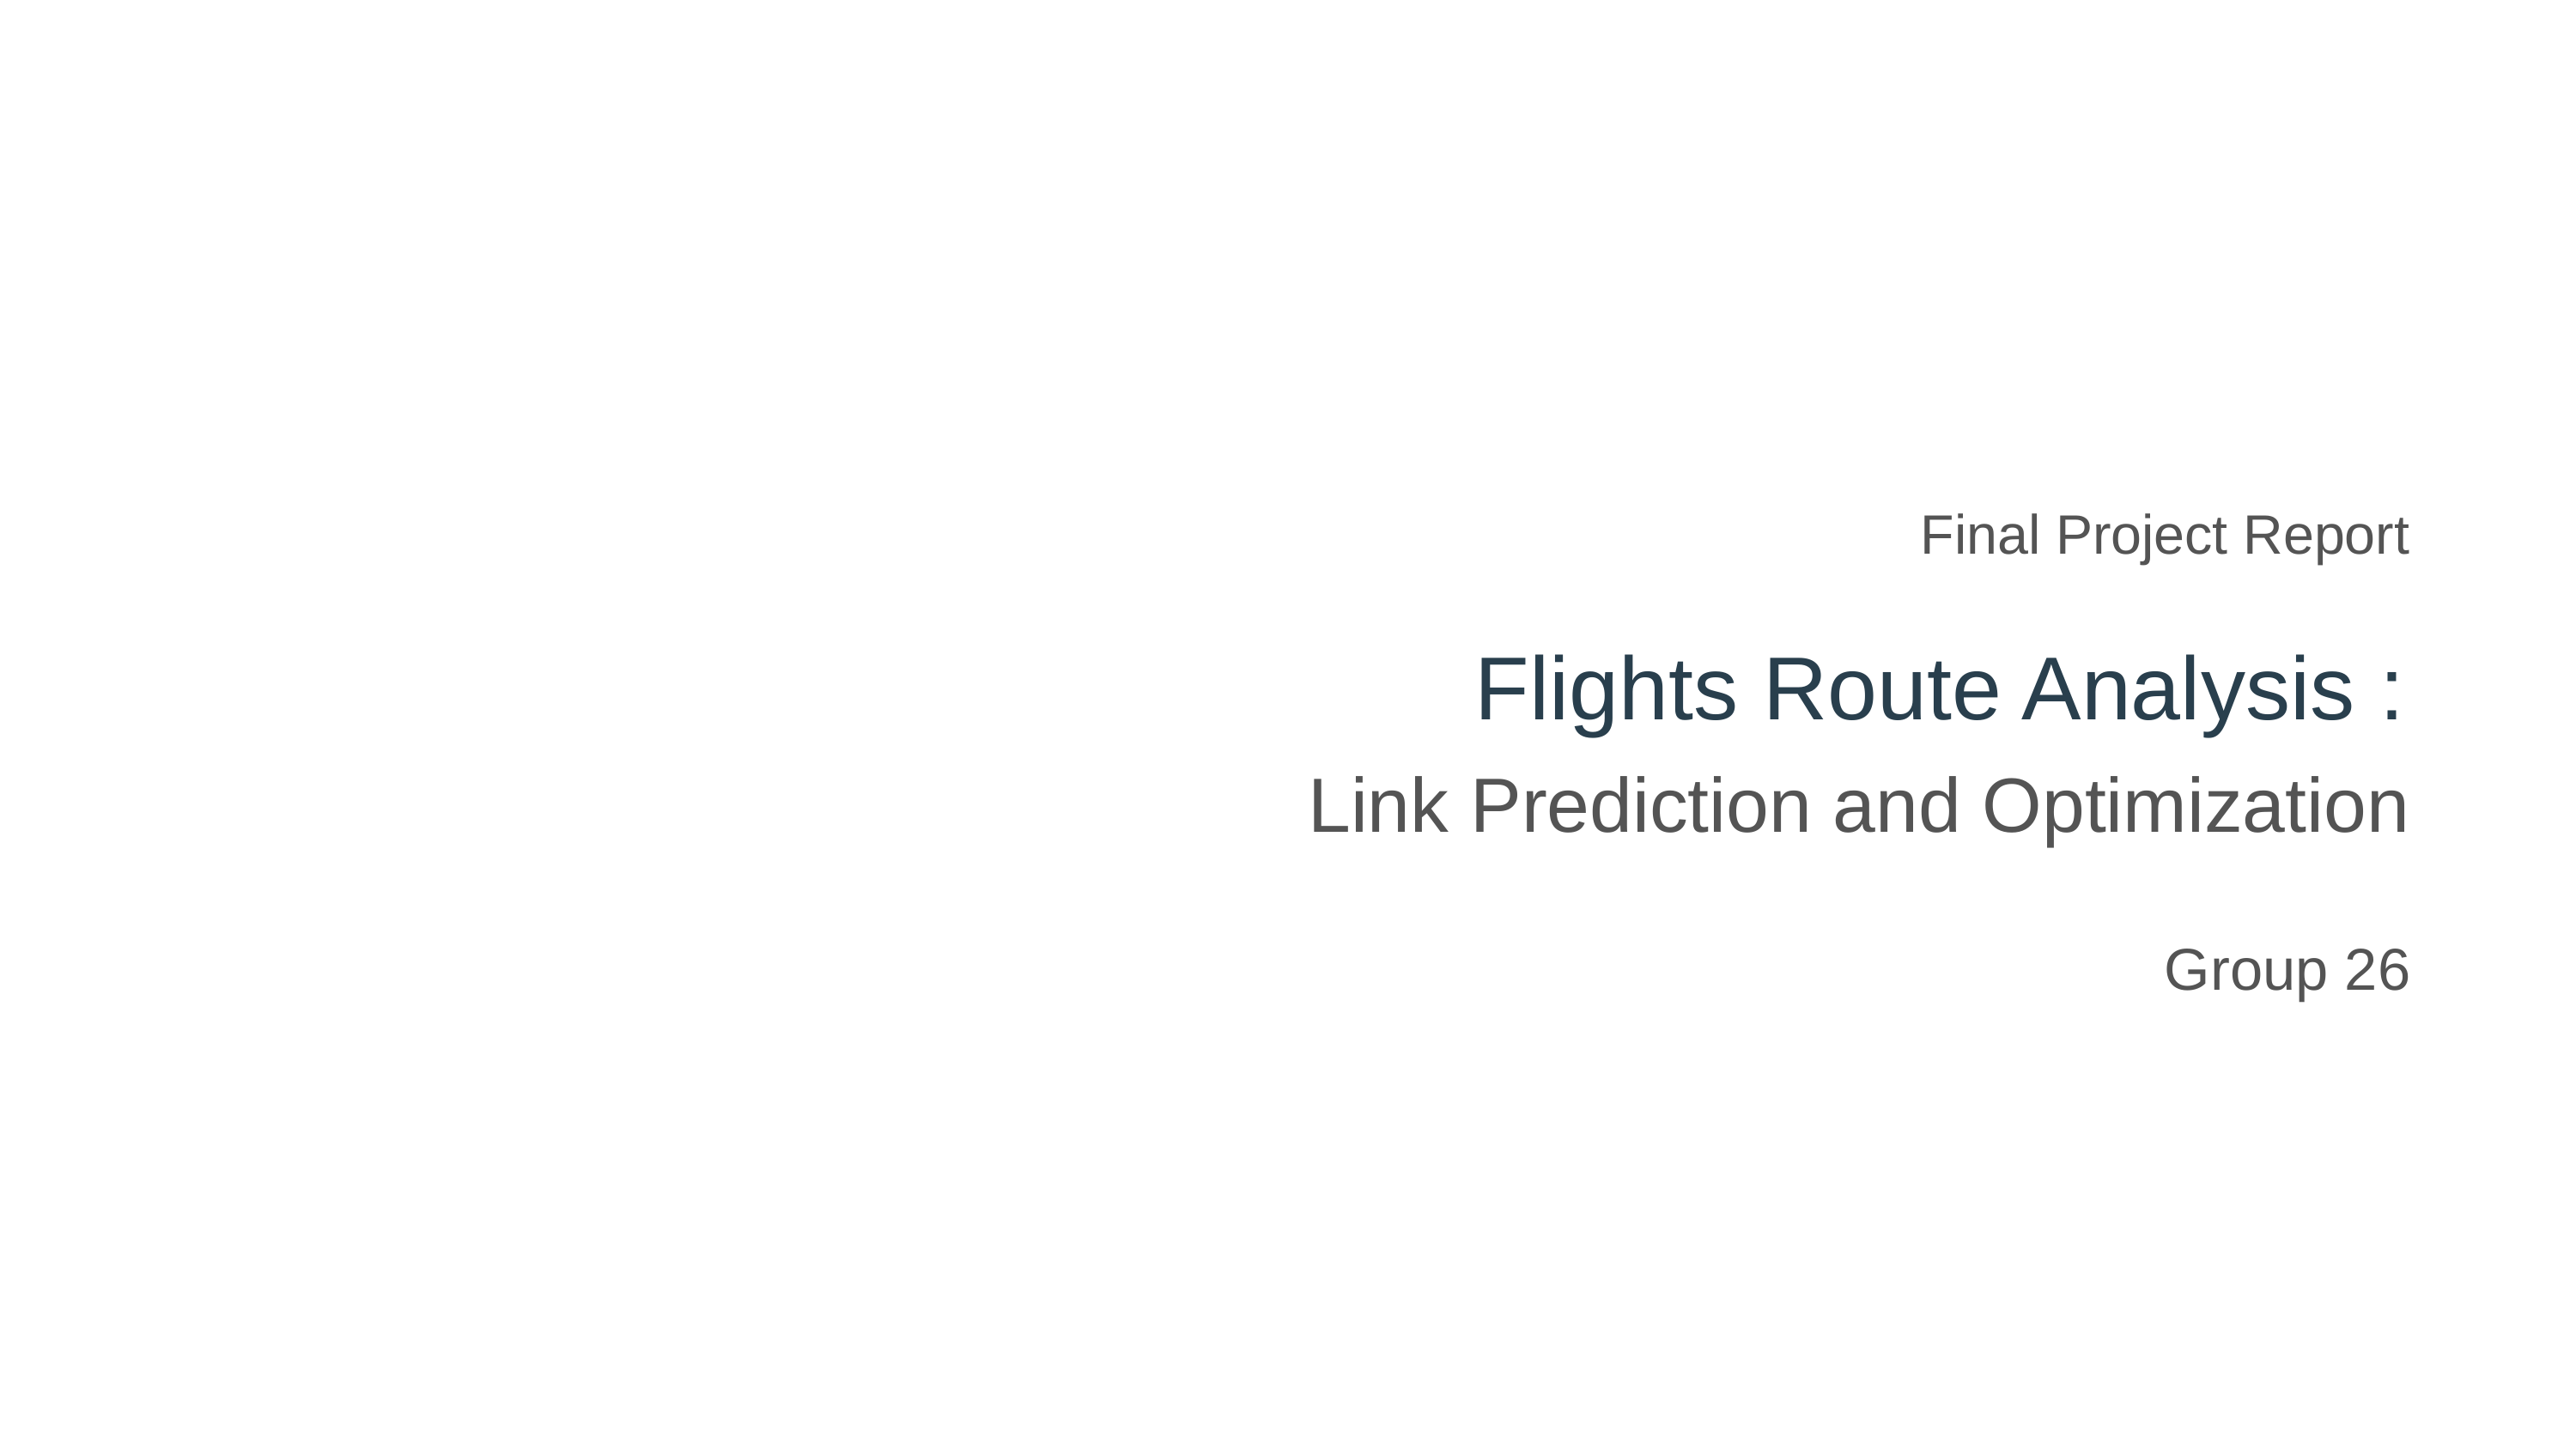

Final Project Report
Flights Route Analysis :
Link Prediction and Optimization
Group 26